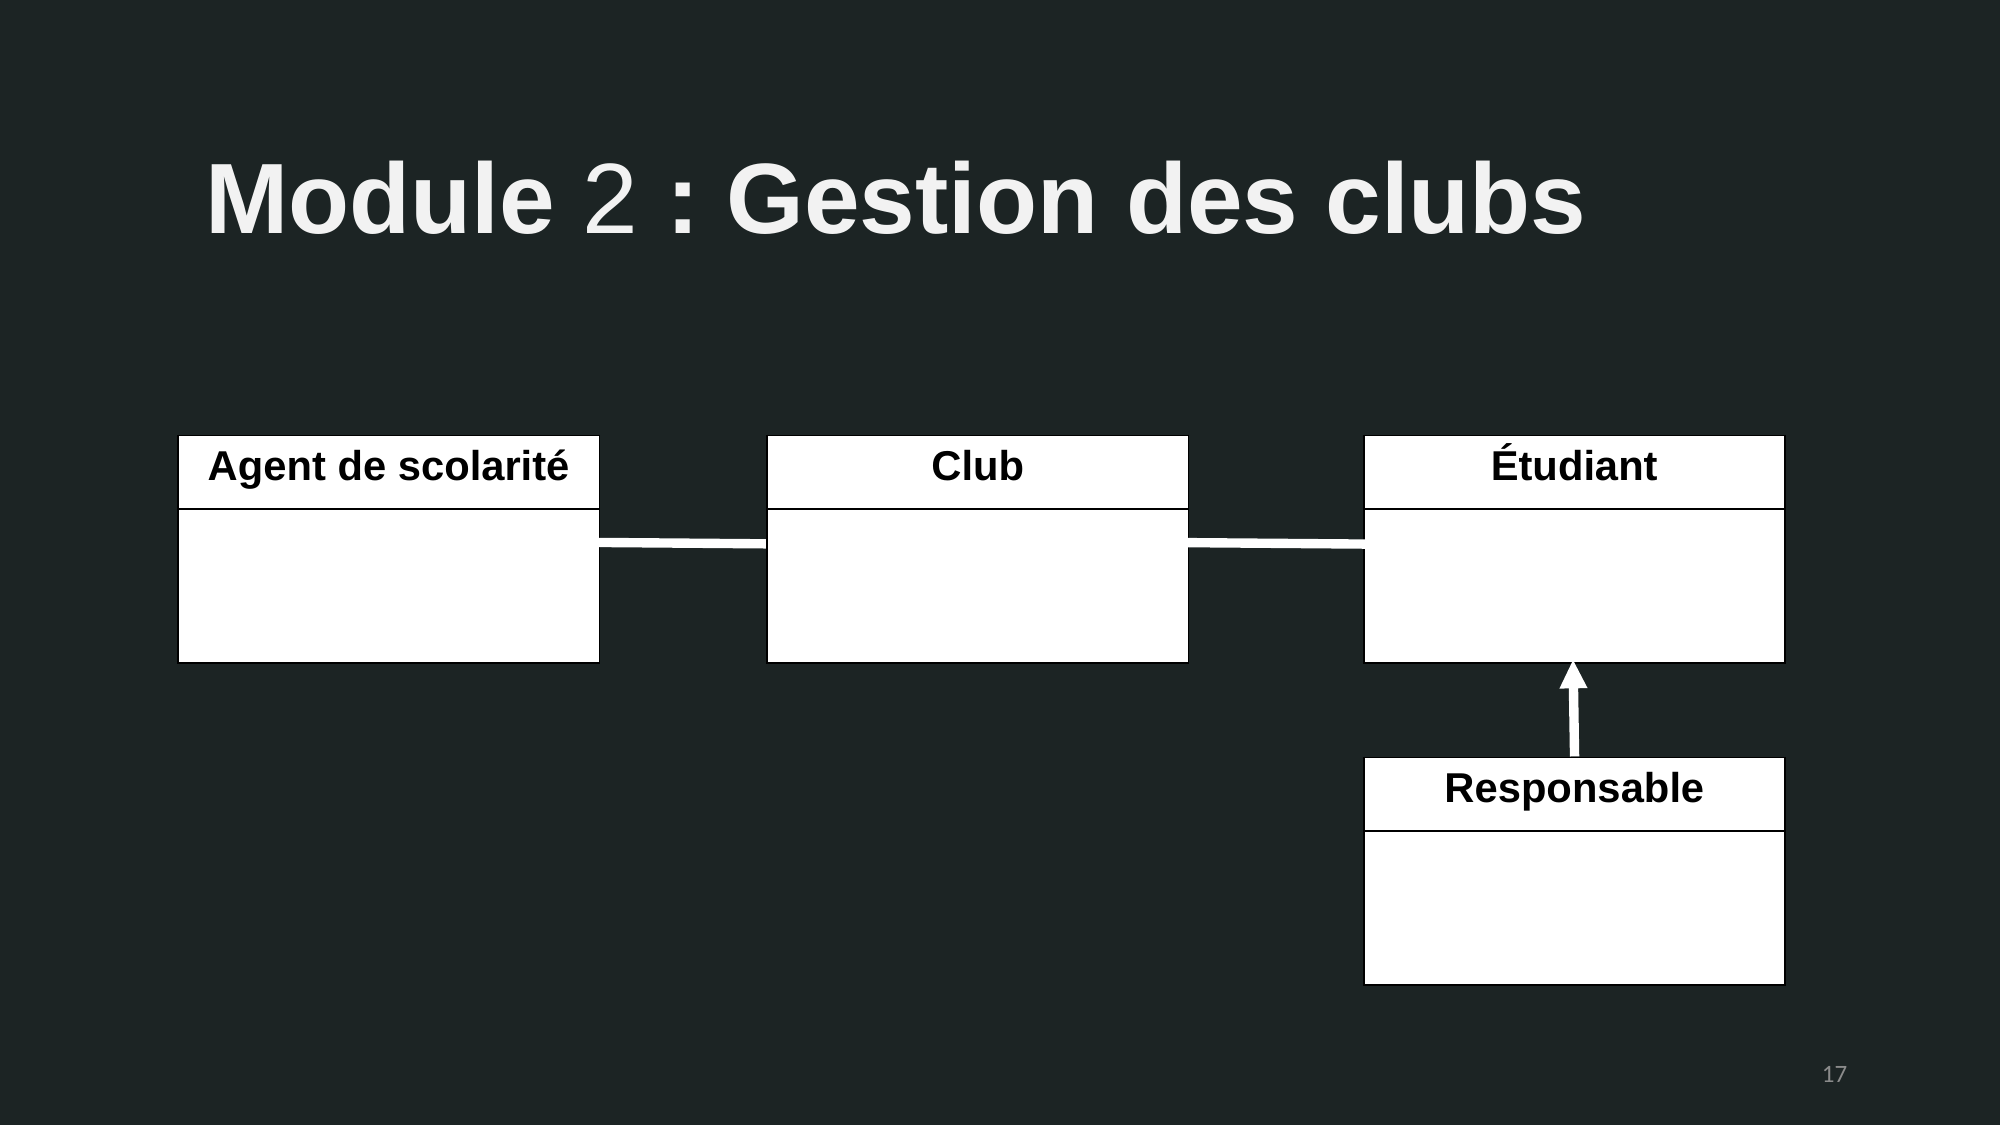

# Module 2 : Gestion des clubs
| Étudiant |
| --- |
|  |
| Agent de scolarité |
| --- |
|  |
| Club |
| --- |
|  |
| Responsable |
| --- |
|  |
17